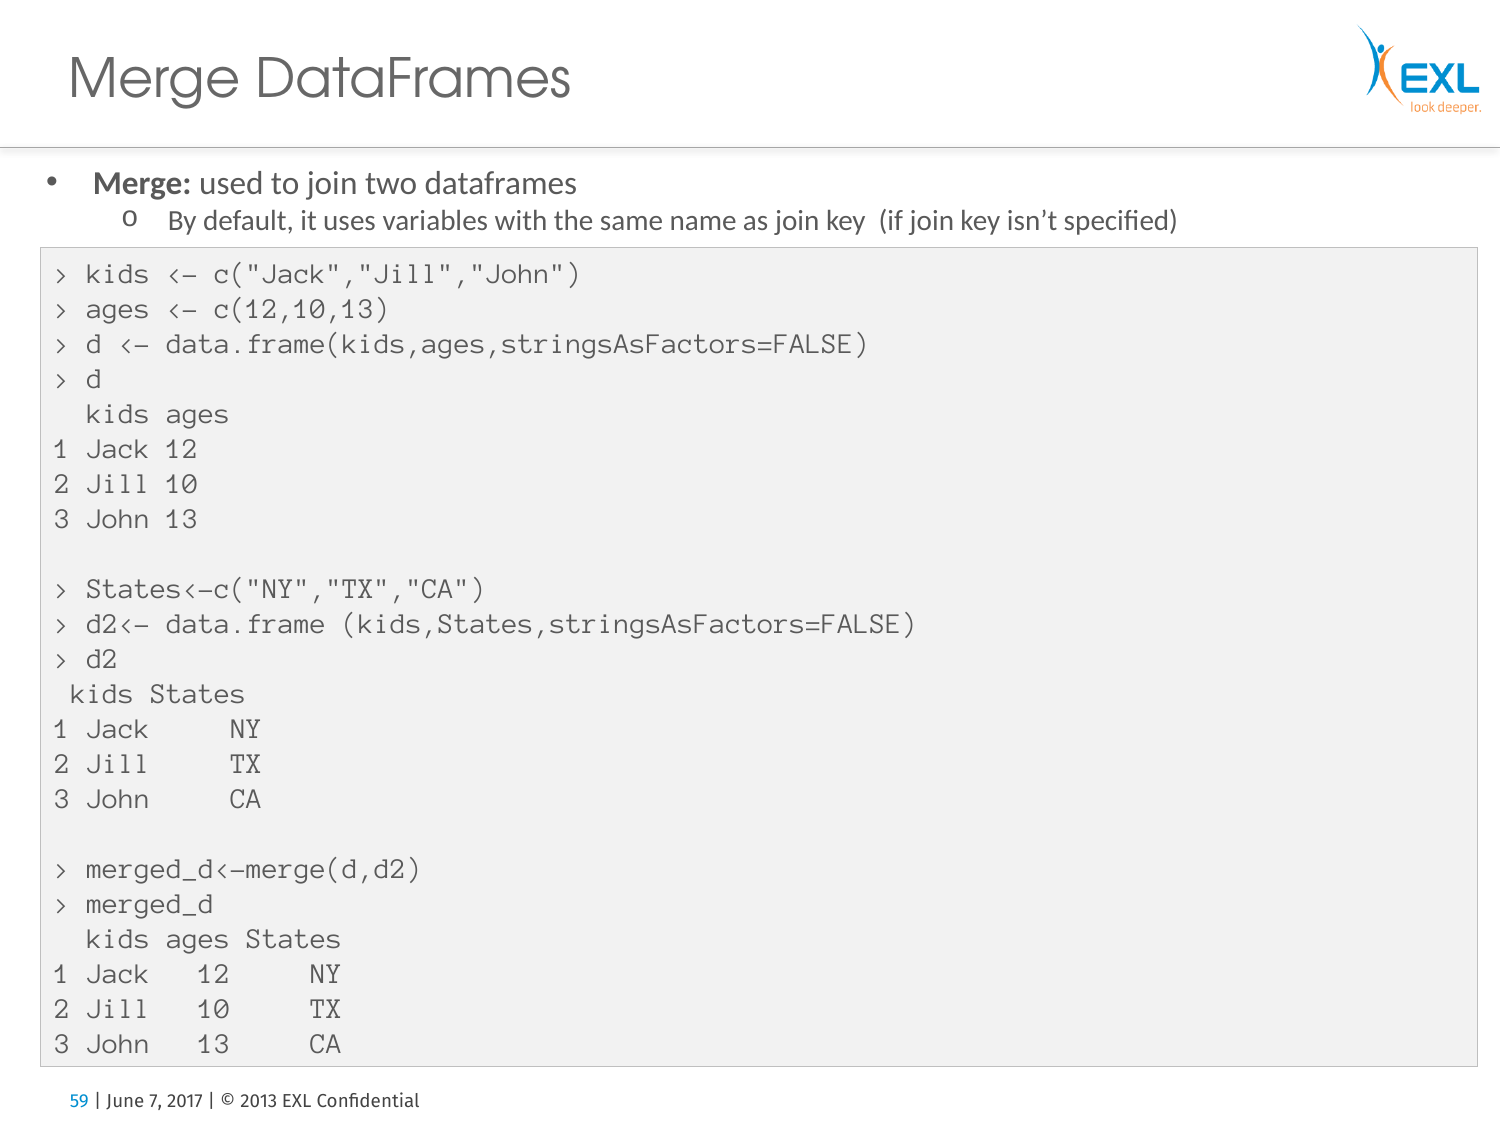

# Merge DataFrames
Merge: used to join two dataframes
By default, it uses variables with the same name as join key  (if join key isn’t specified)
> kids <- c("Jack","Jill","John")
> ages <- c(12,10,13)
> d <- data.frame(kids,ages,stringsAsFactors=FALSE)
> d
  kids ages
1 Jack 12
2 Jill 10
3 John 13
> States<-c("NY","TX","CA")
> d2<- data.frame (kids,States,stringsAsFactors=FALSE)
> d2
 kids States
1 Jack     NY
2 Jill     TX
3 John     CA

> merged_d<-merge(d,d2)
> merged_d
  kids ages States
1 Jack   12     NY
2 Jill   10     TX
3 John   13     CA